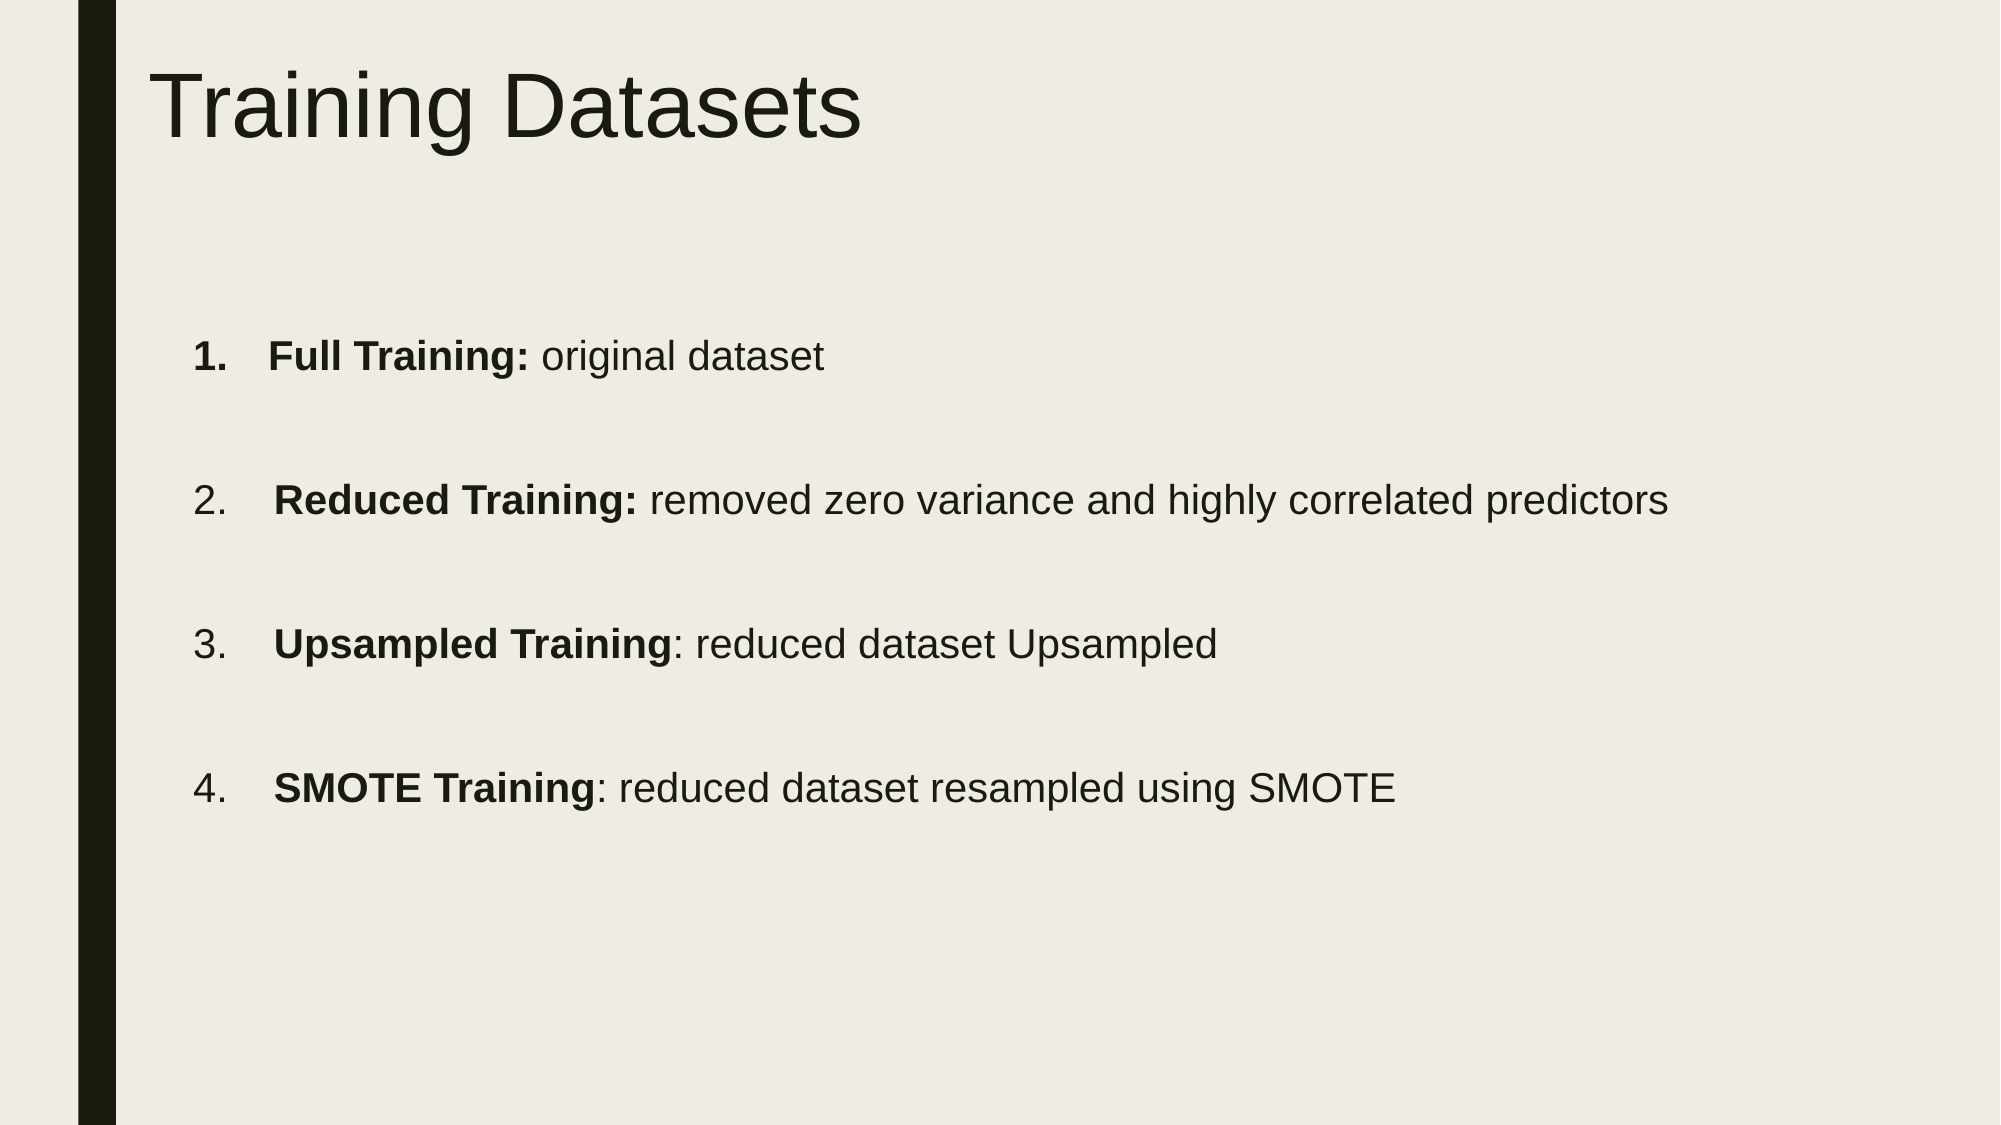

# Training Datasets
Full Training: original dataset

2.    Reduced Training: removed zero variance and highly correlated predictors

3.    Upsampled Training: reduced dataset Upsampled

4.    SMOTE Training: reduced dataset resampled using SMOTE